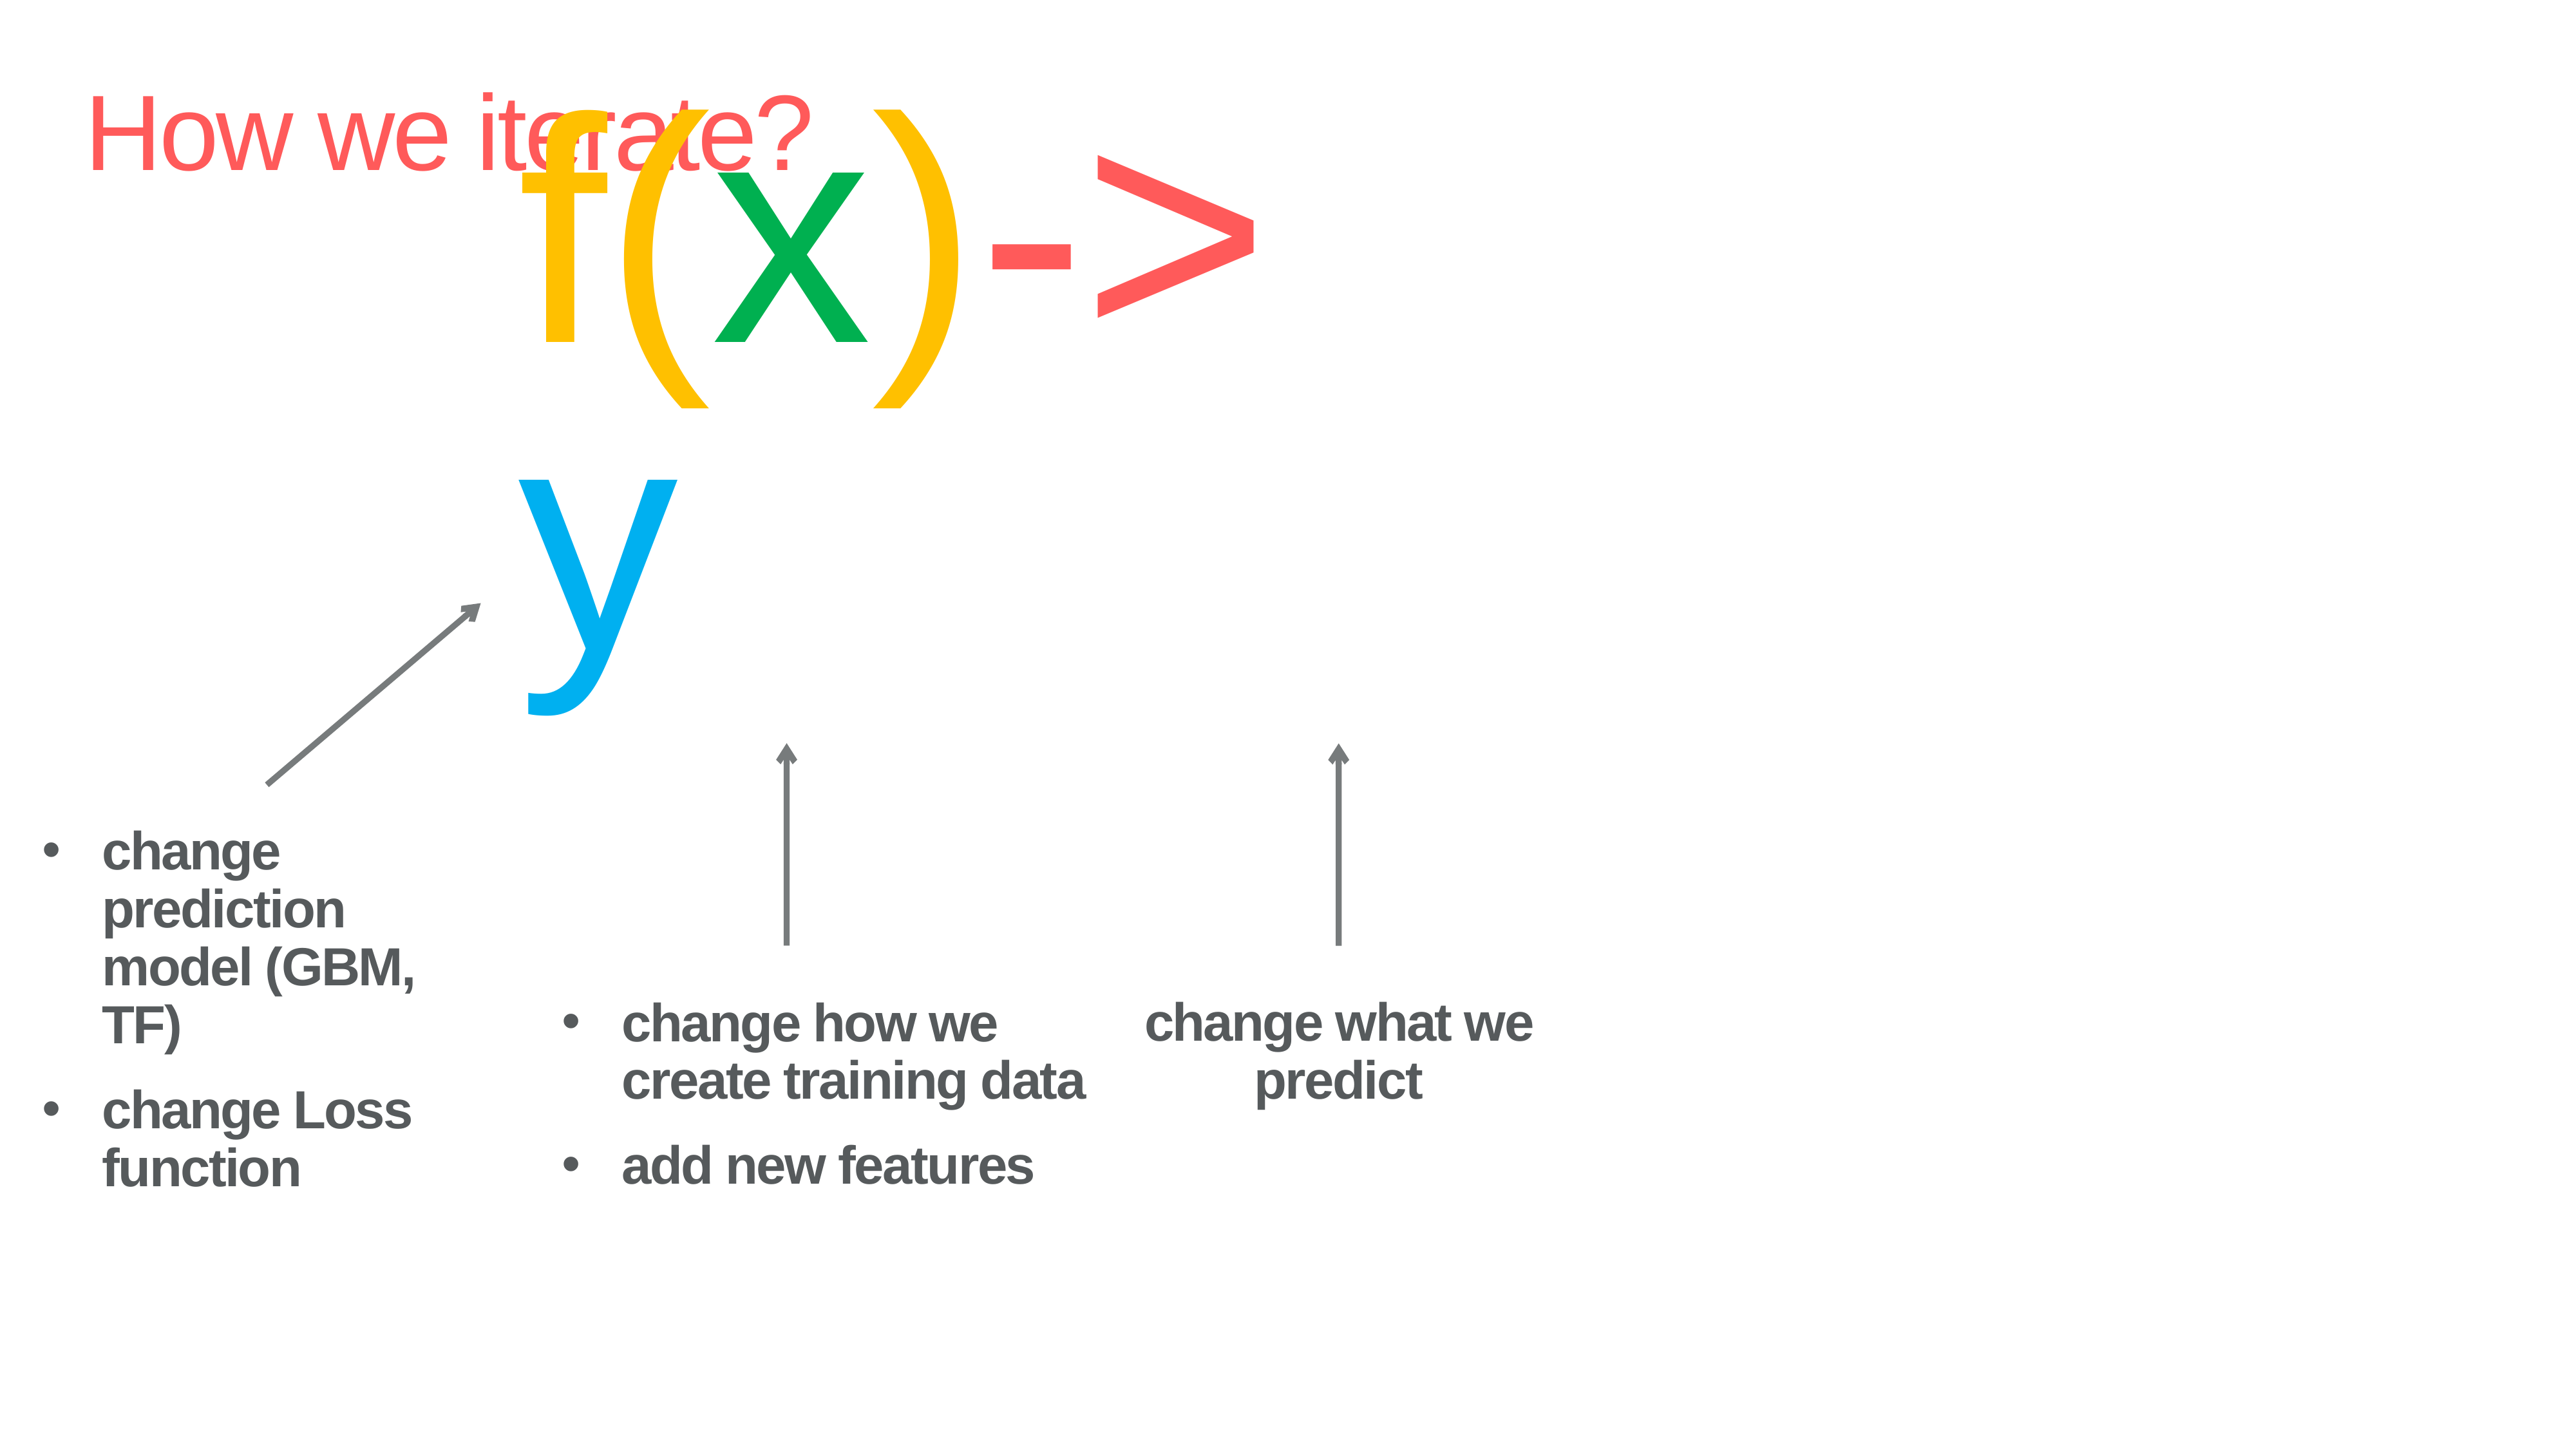

How we iterate?
f(x)-> y
change prediction model (GBM, TF)
change Loss function
change how we create training data
add new features
change what we predict